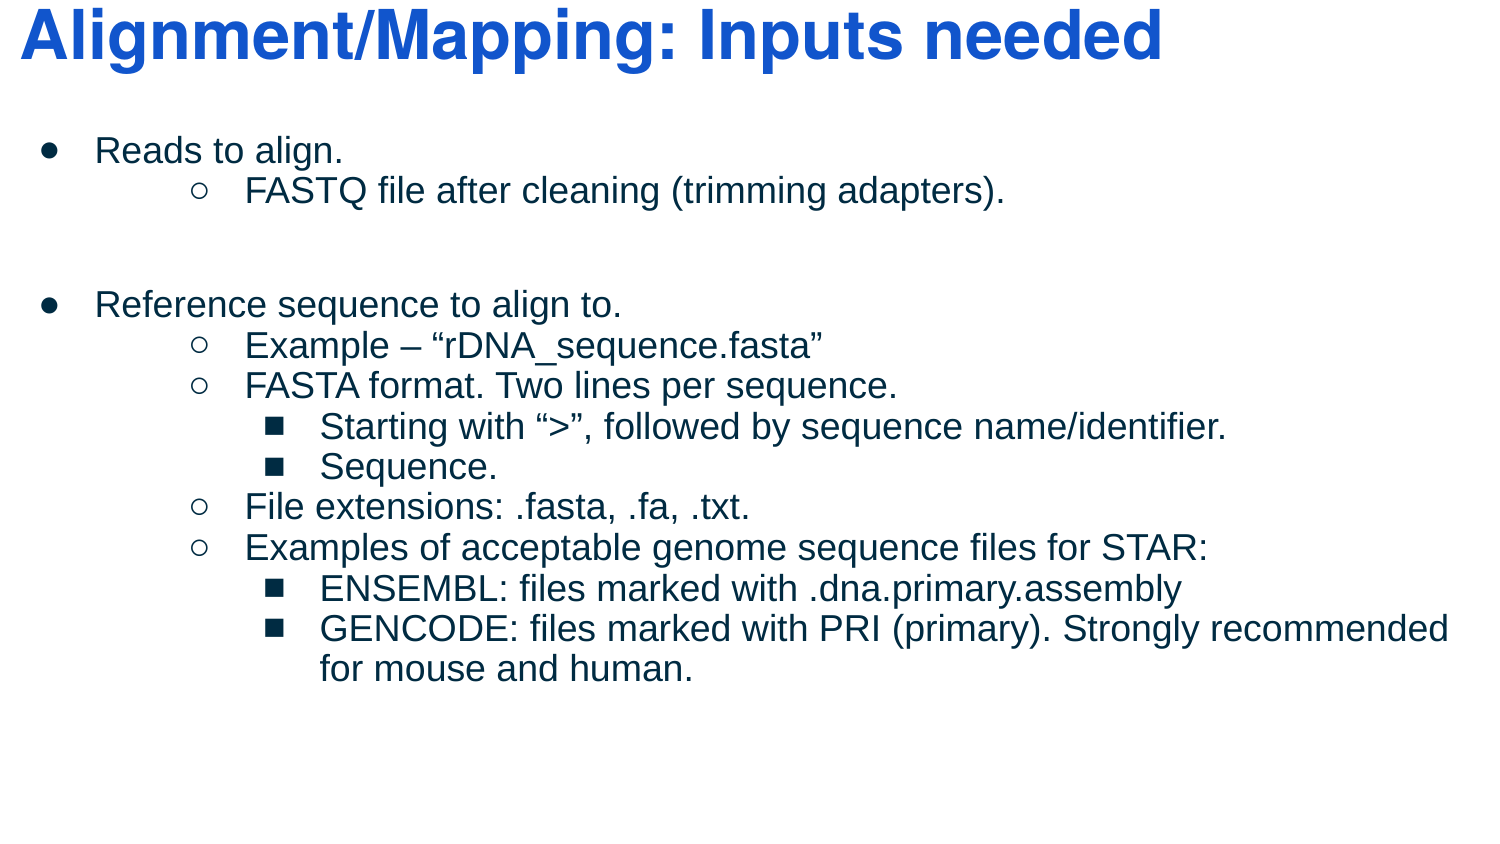

# Alignment/Mapping: Inputs needed
Reads to align.
FASTQ file after cleaning (trimming adapters).

Reference sequence to align to.
Example – “rDNA_sequence.fasta”
FASTA format. Two lines per sequence.
Starting with “>”, followed by sequence name/identifier.
Sequence.
File extensions: .fasta, .fa, .txt.
Examples of acceptable genome sequence files for STAR:
ENSEMBL: files marked with .dna.primary.assembly
GENCODE: files marked with PRI (primary). Strongly recommended for mouse and human.